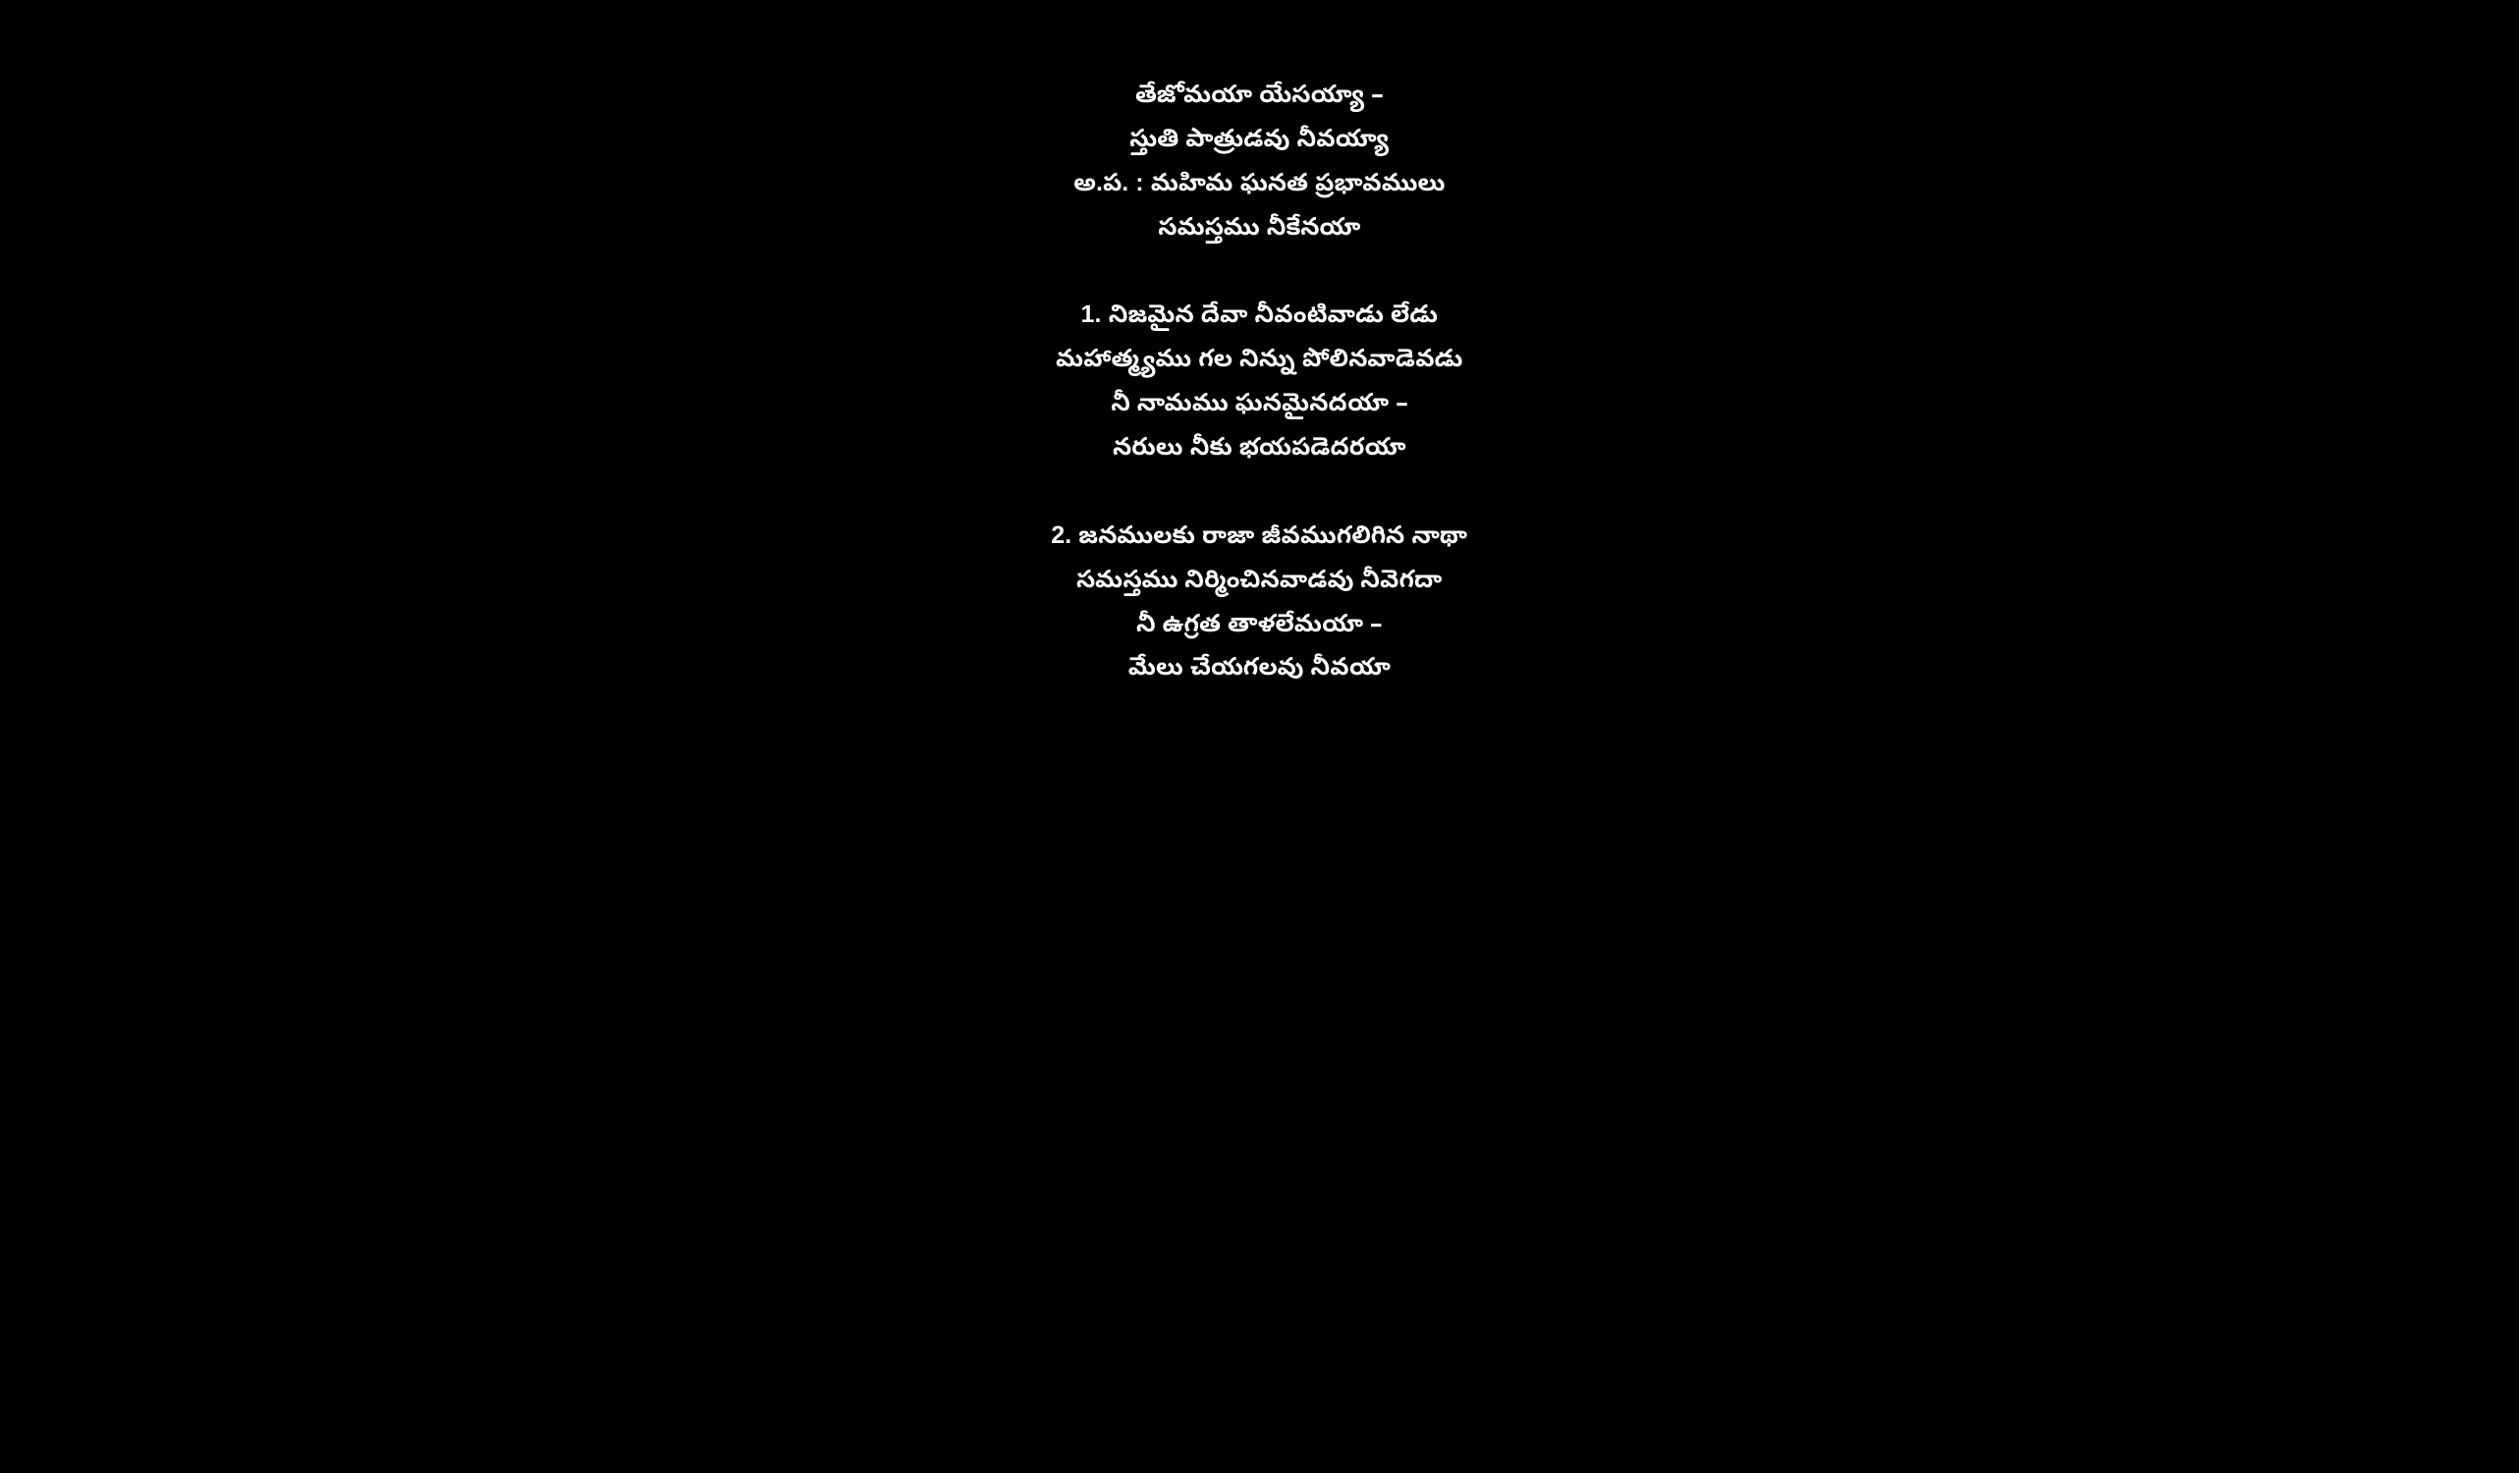

తేజోమయా యేసయ్యా –
స్తుతి పాత్రుడవు నీవయ్యా
అ.ప. : మహిమ ఘనత ప్రభావములు
సమస్తము నీకేనయా

1. నిజమైన దేవా నీవంటివాడు లేడు
మహాత్మ్యము గల నిన్ను పోలినవాడెవడు
నీ నామము ఘనమైనదయా –
నరులు నీకు భయపడెదరయా

2. జనములకు రాజా జీవముగలిగిన నాథా
సమస్తము నిర్మించినవాడవు నీవెగదా
నీ ఉగ్రత తాళలేమయా –
మేలు చేయగలవు నీవయా